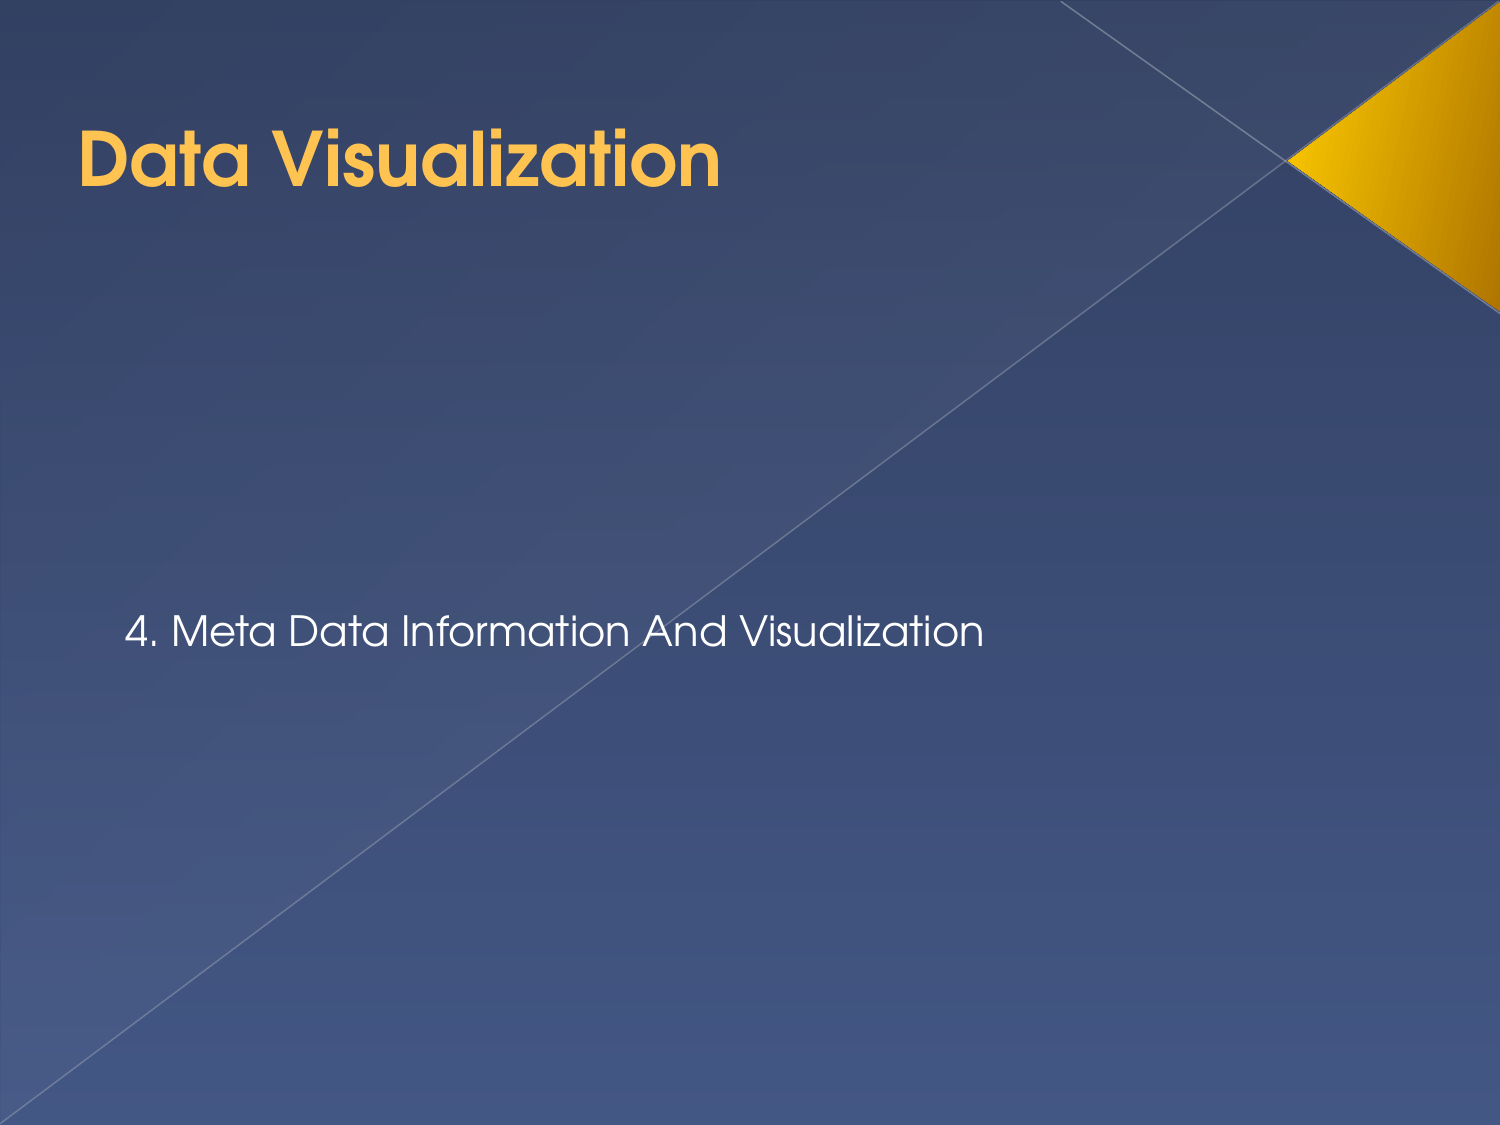

# Data Visualization
4. Meta Data Information And Visualization